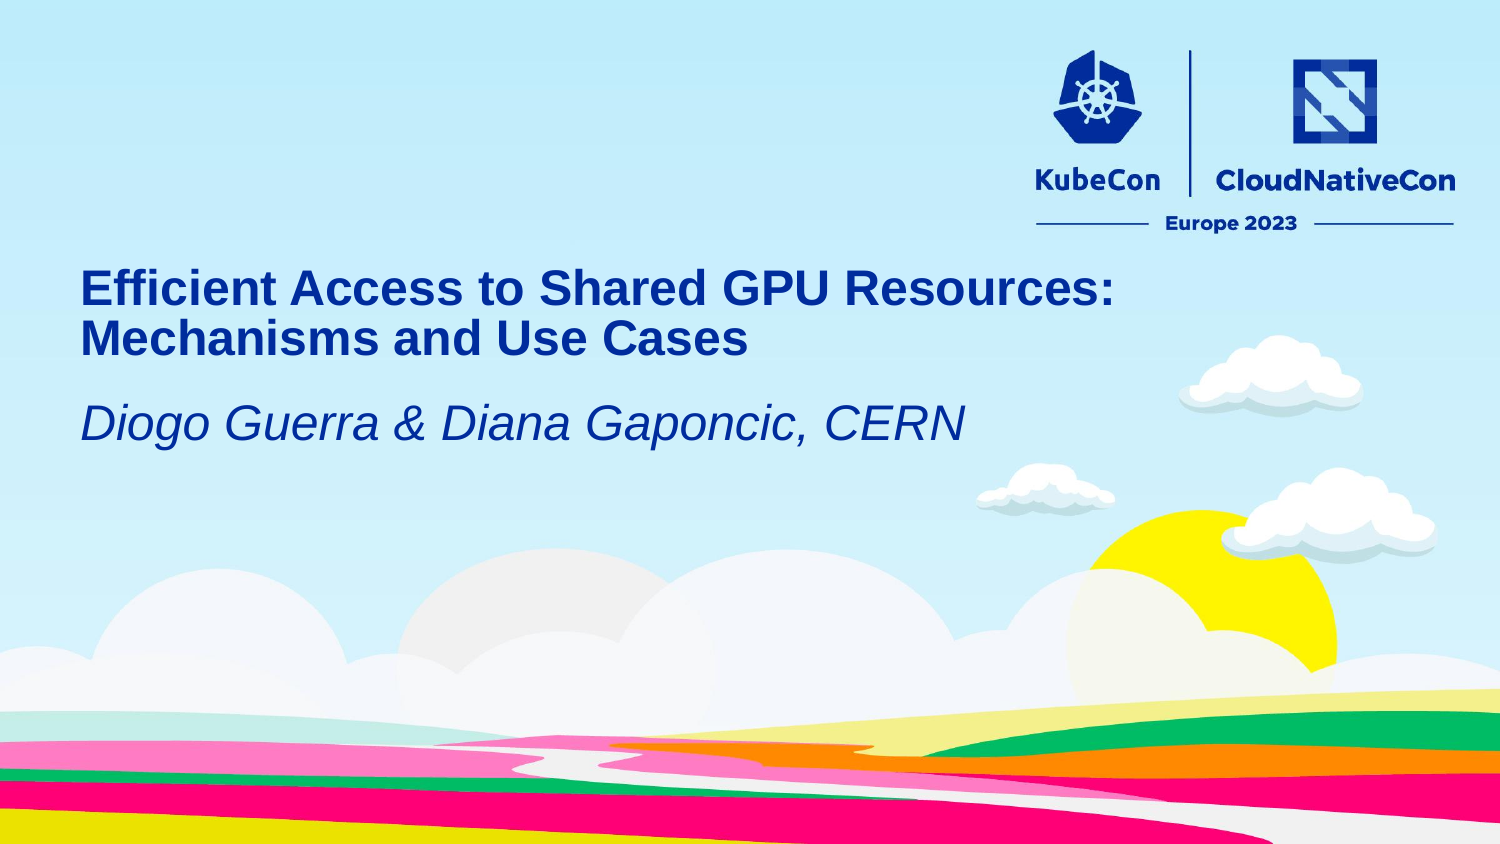

Efficient Access to Shared GPU Resources: Mechanisms and Use Cases
Diogo Guerra & Diana Gaponcic, CERN